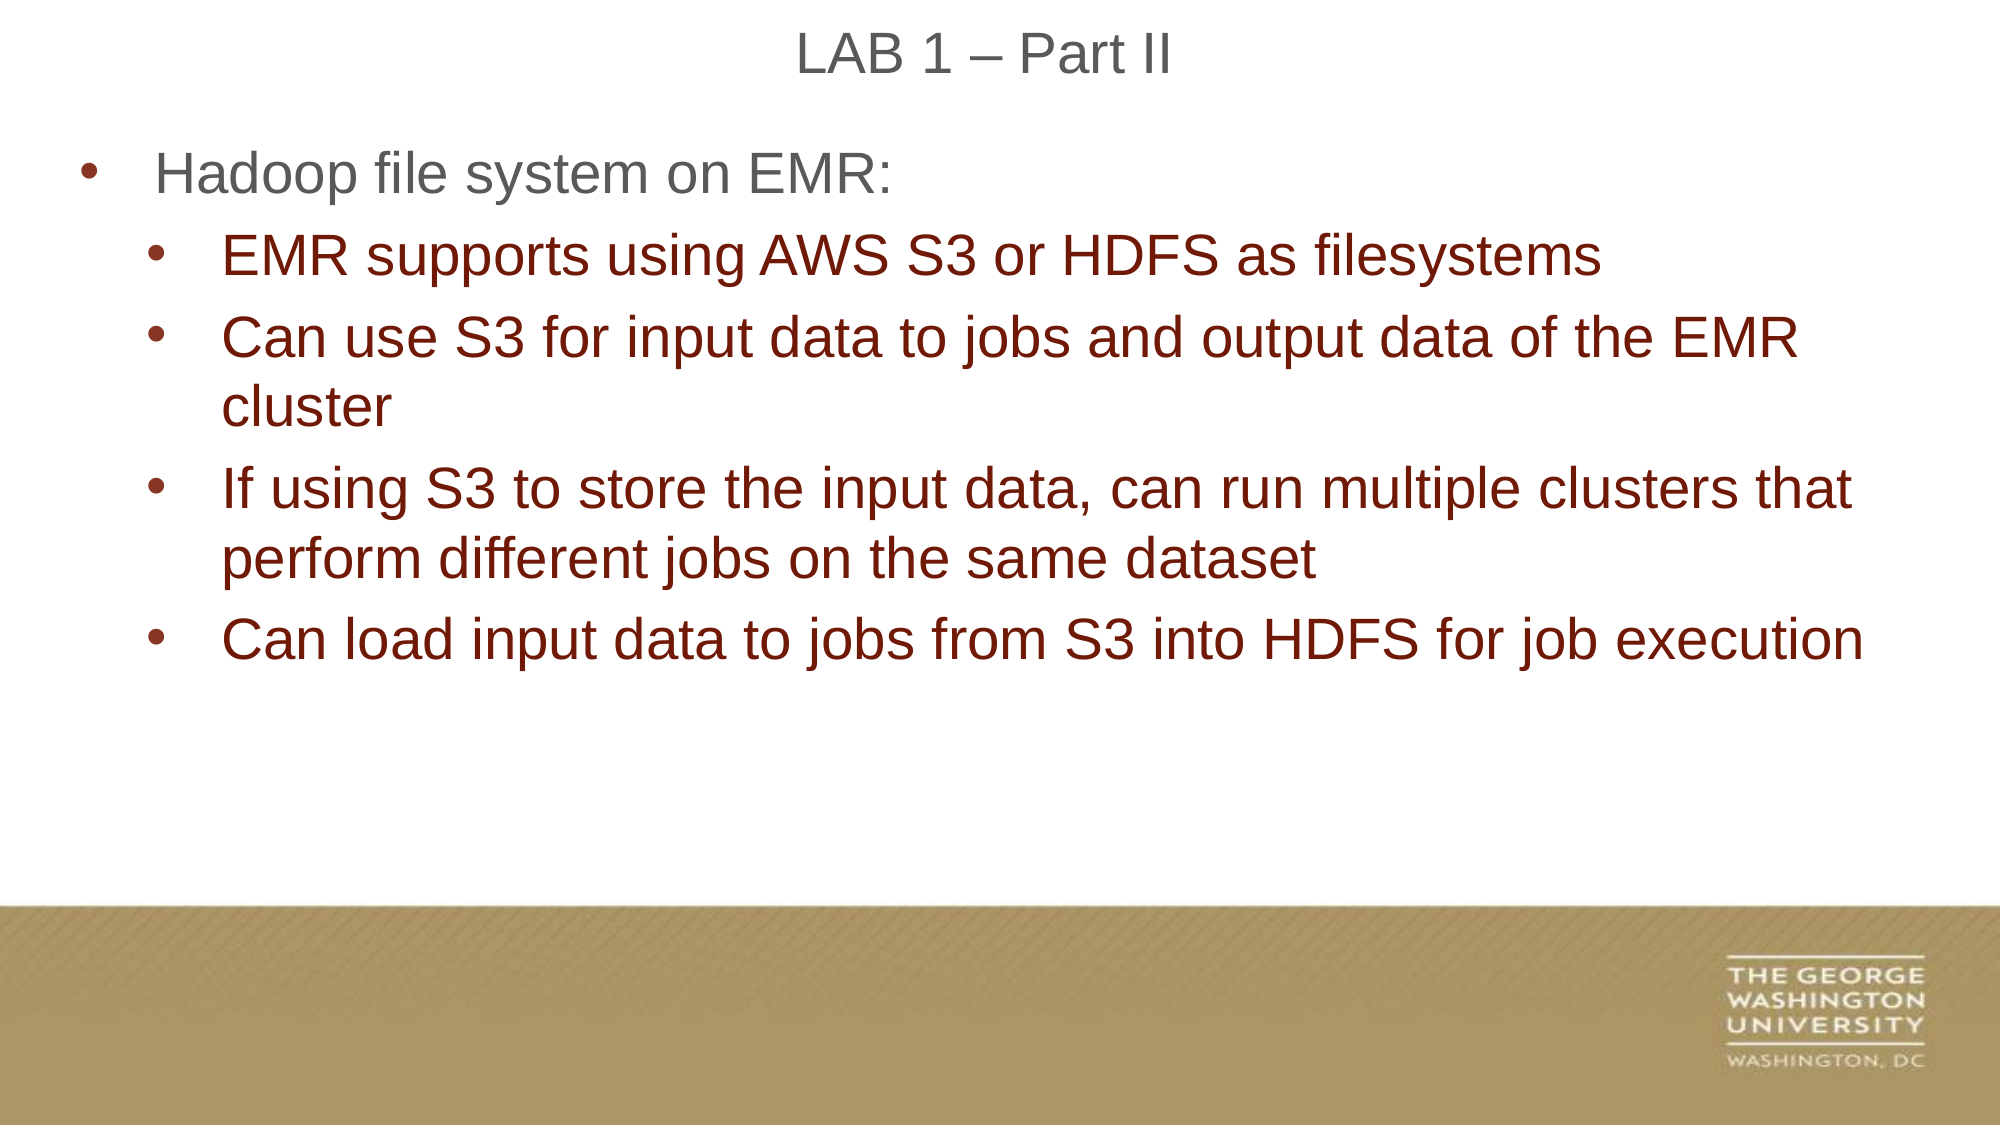

LAB 1 – Part II
Hadoop file system on EMR:
EMR supports using AWS S3 or HDFS as filesystems
Can use S3 for input data to jobs and output data of the EMR cluster
If using S3 to store the input data, can run multiple clusters that perform different jobs on the same dataset
Can load input data to jobs from S3 into HDFS for job execution